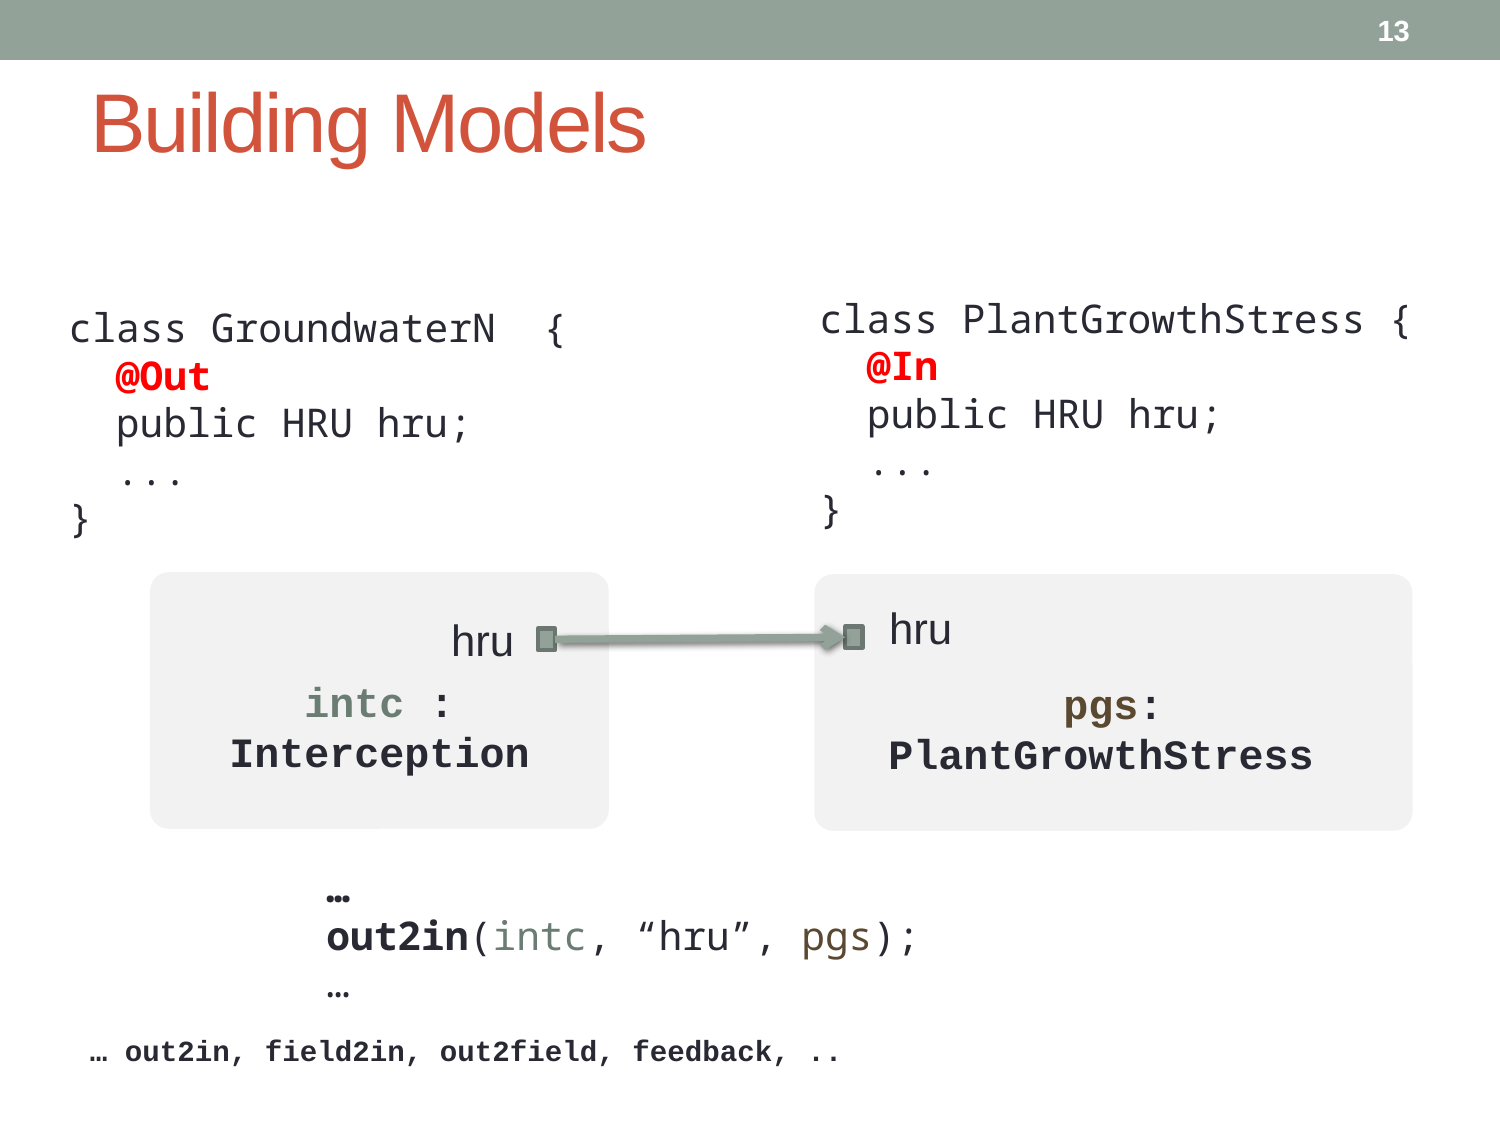

13
# Building Models
class PlantGrowthStress {
  @In
  public HRU hru;
  ...
}
class GroundwaterN  {
  @Out
  public HRU hru;
  ...
}

intc : Interception

pgs: PlantGrowthStress
hru
hru

…
out2in(intc, “hru”, pgs);
…
… out2in, field2in, out2field, feedback, ..